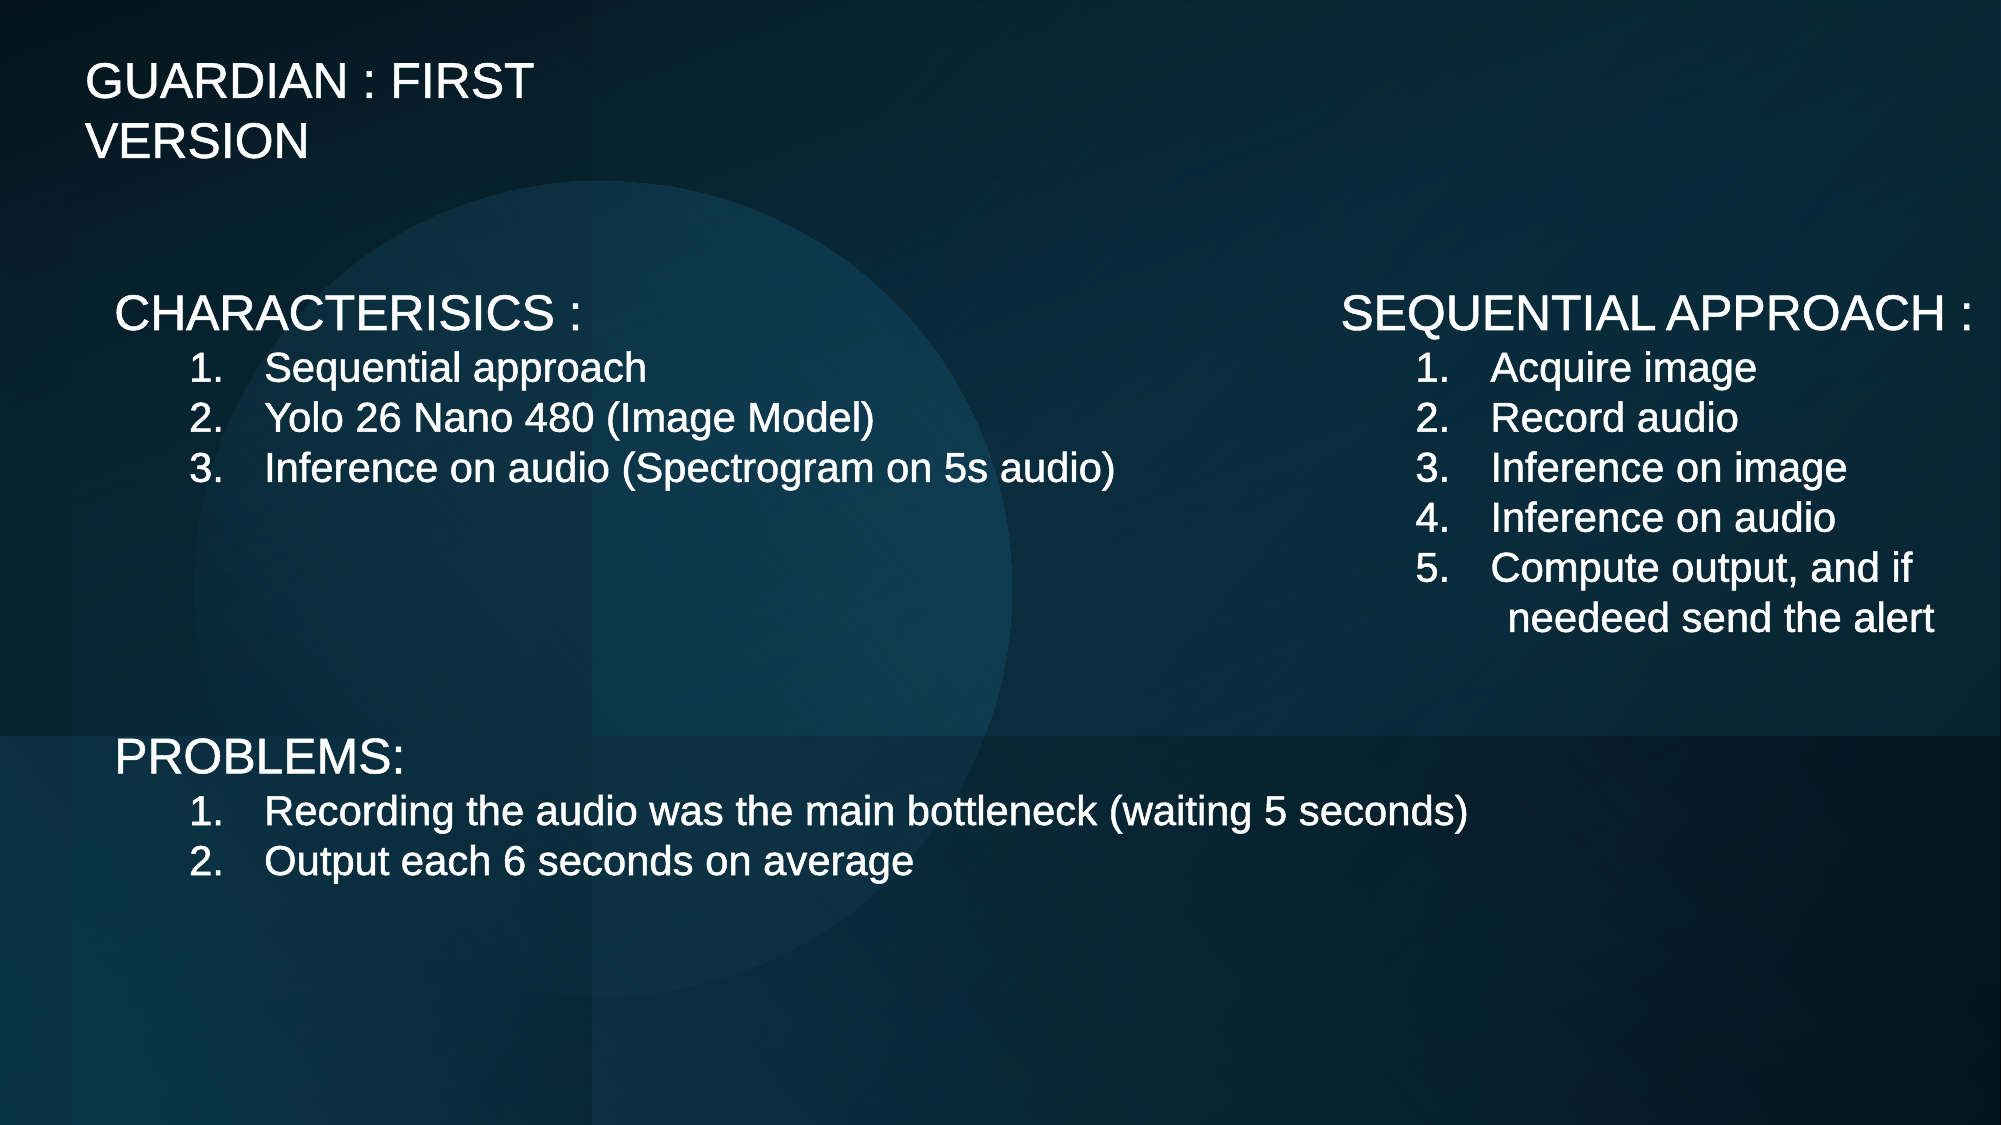

GUARDIAN : FIRST VERSION

CHARACTERISICS :
Sequential approach
Yolo 26 Nano 480 (Image Model)
Inference on audio (Spectrogram on 5s audio)
SEQUENTIAL APPROACH :
Acquire image
Record audio
Inference on image
Inference on audio
Compute output, and if
        needeed send the alert
PROBLEMS:
Recording the audio was the main bottleneck (waiting 5 seconds)
Output each 6 seconds on average